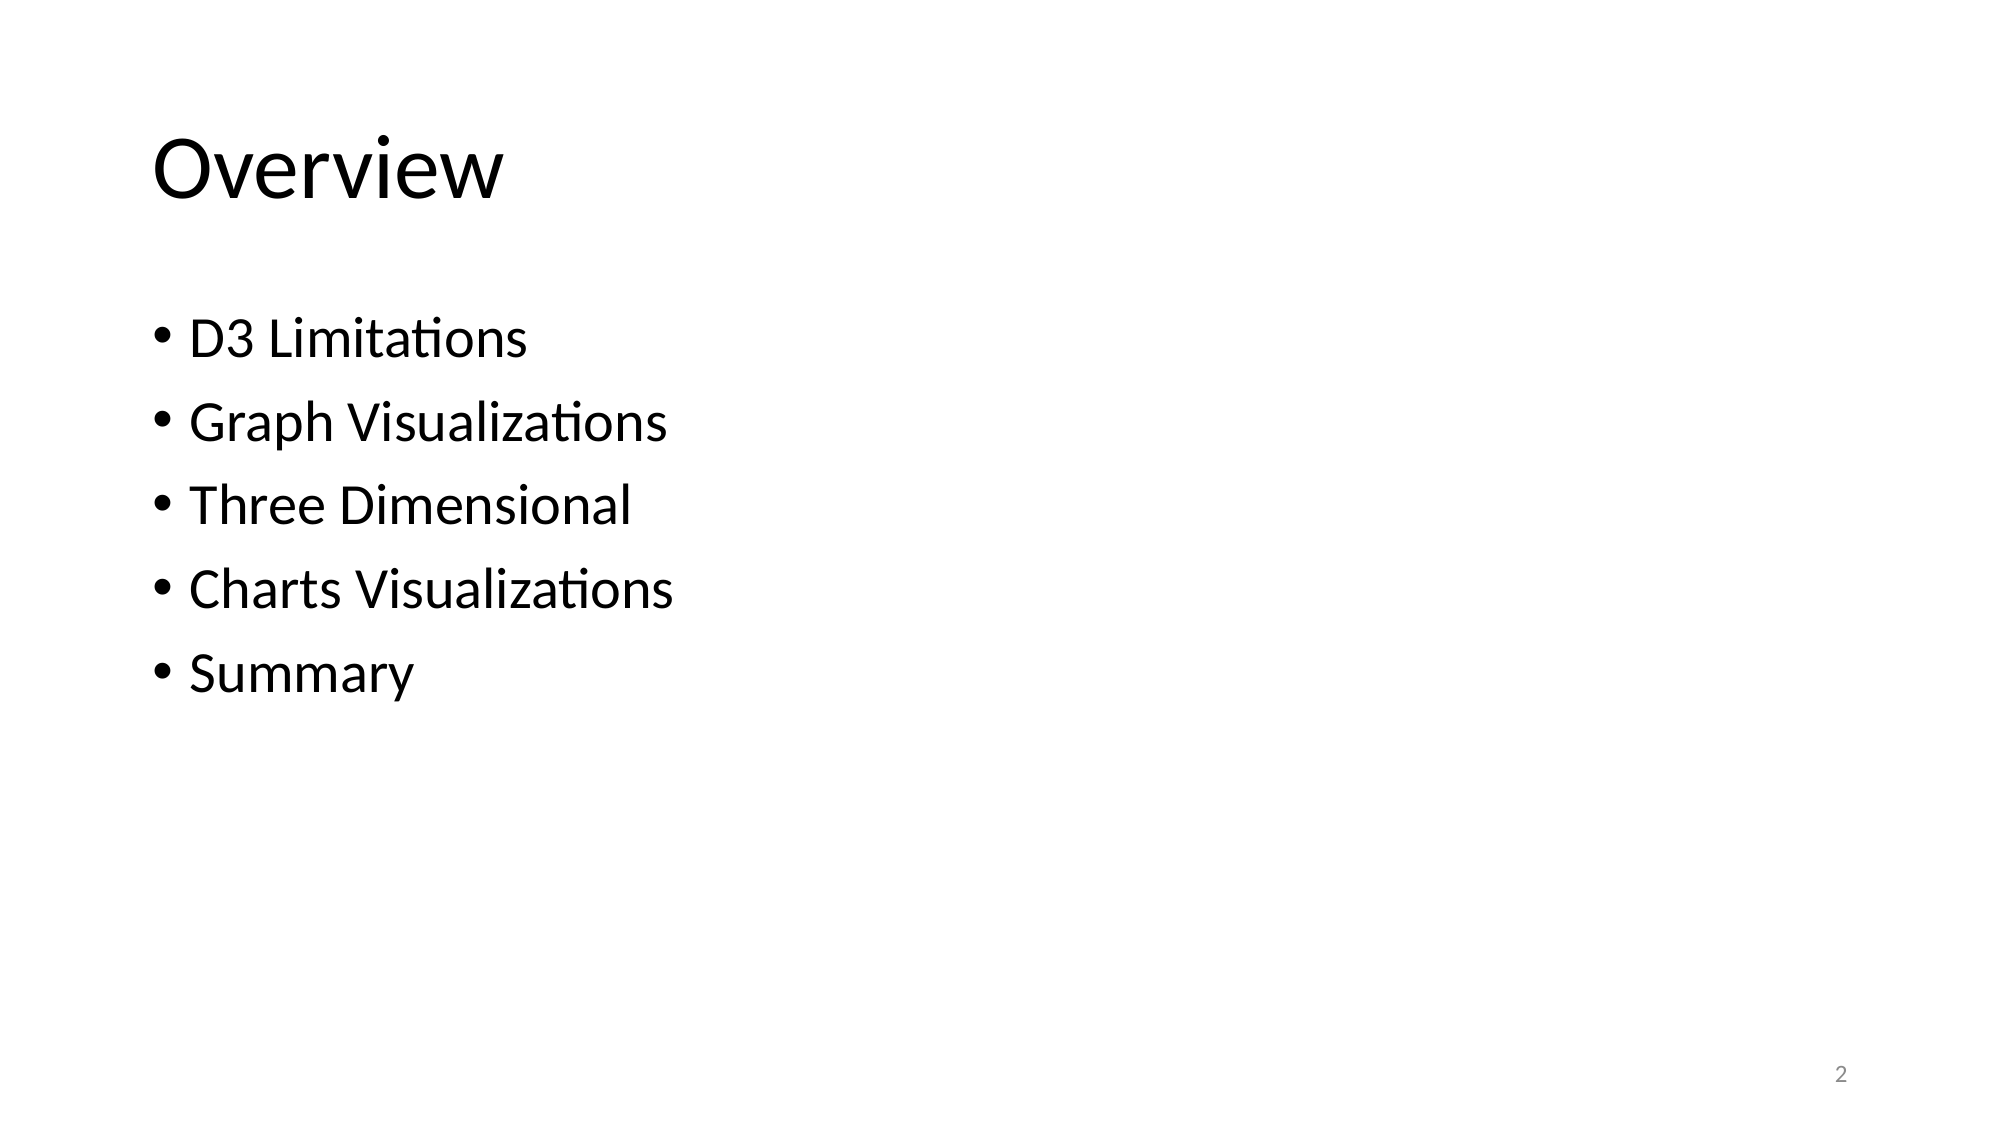

# Overview
D3 Limitations
Graph Visualizations
Three Dimensional
Charts Visualizations
Summary

2